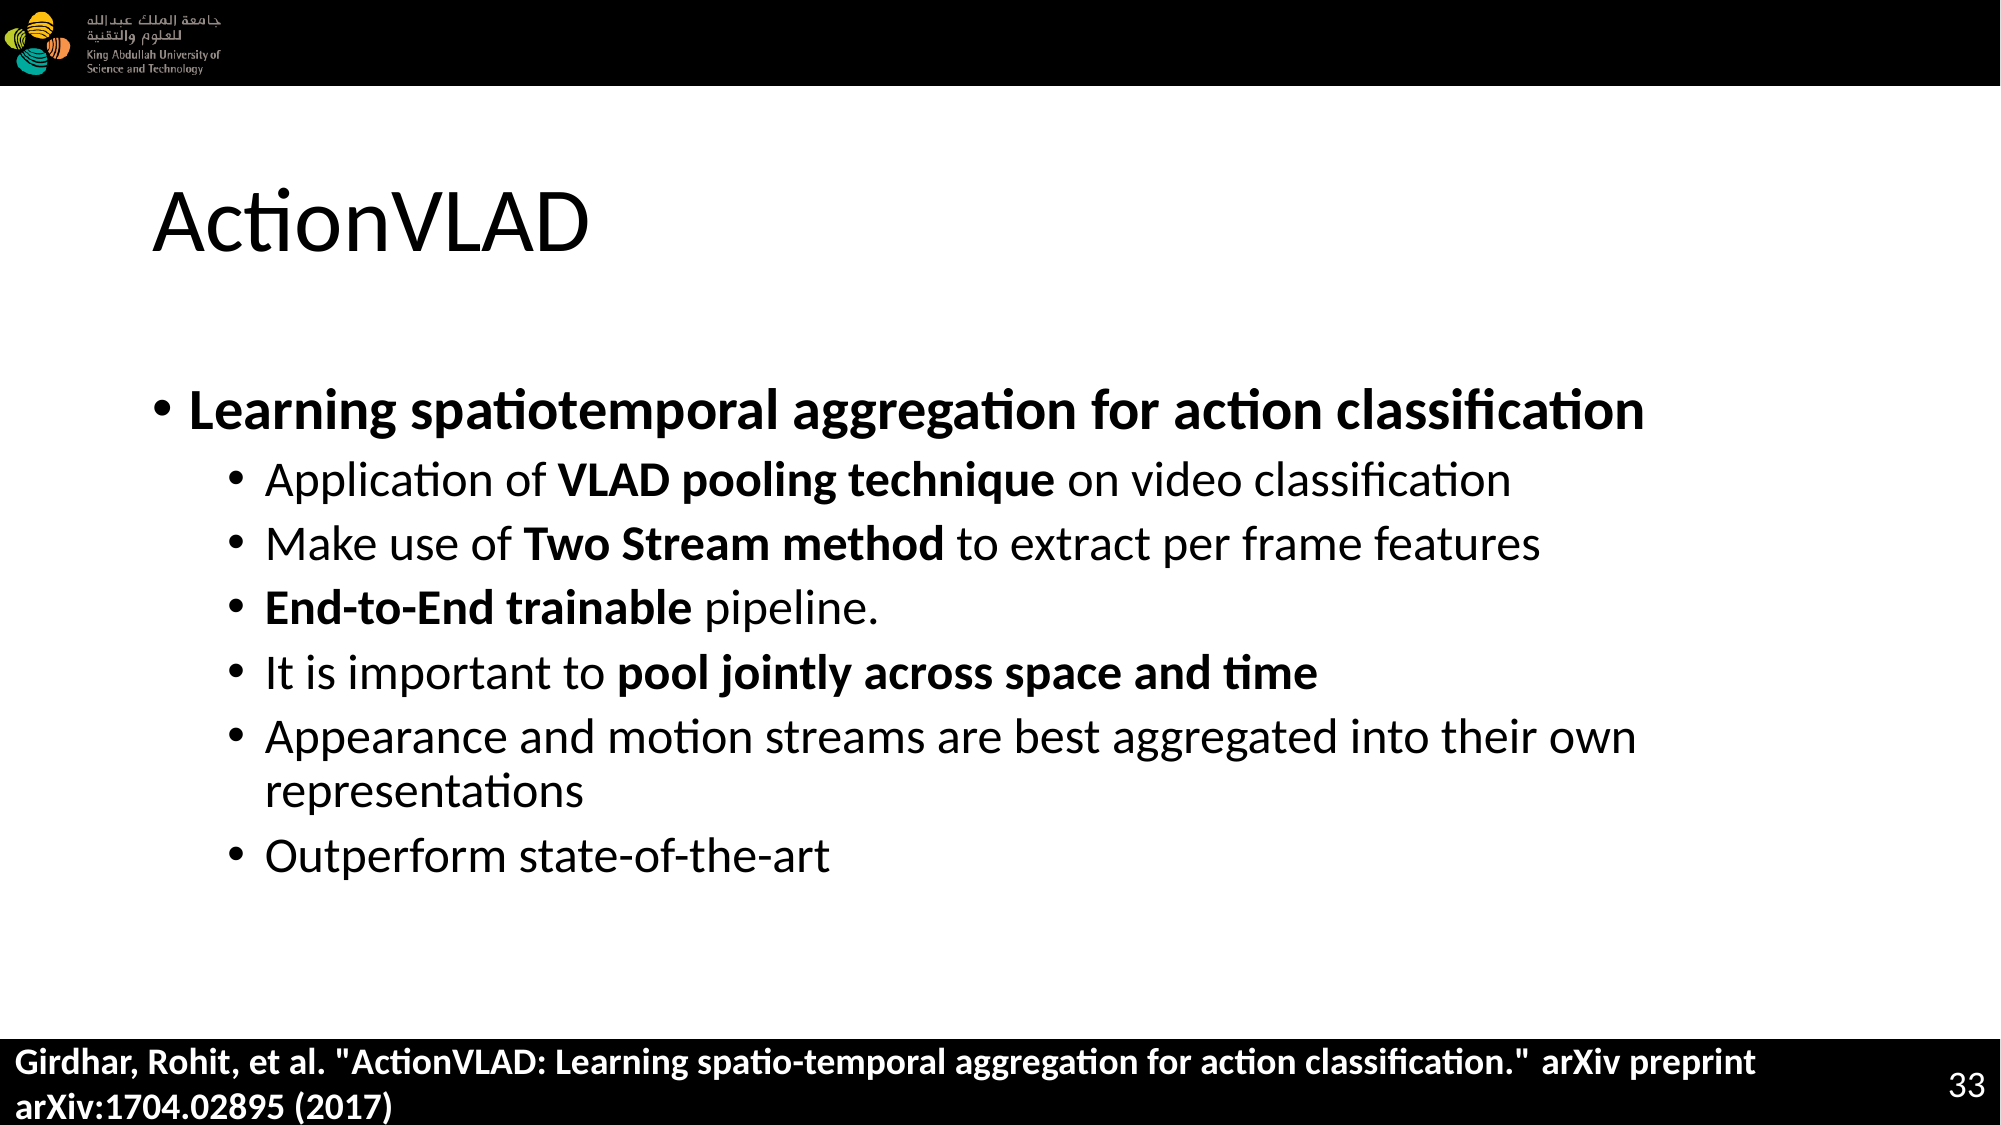

# ActionVLAD
Learning spatiotemporal aggregation for action classification
Application of VLAD pooling technique on video classification
Make use of Two Stream method to extract per frame features
End-to-End trainable pipeline.
It is important to pool jointly across space and time
Appearance and motion streams are best aggregated into their own representations
Outperform state-of-the-art

Girdhar, Rohit, et al. "ActionVLAD: Learning spatio-temporal aggregation for action classification." arXiv preprint arXiv:1704.02895 (2017)
33